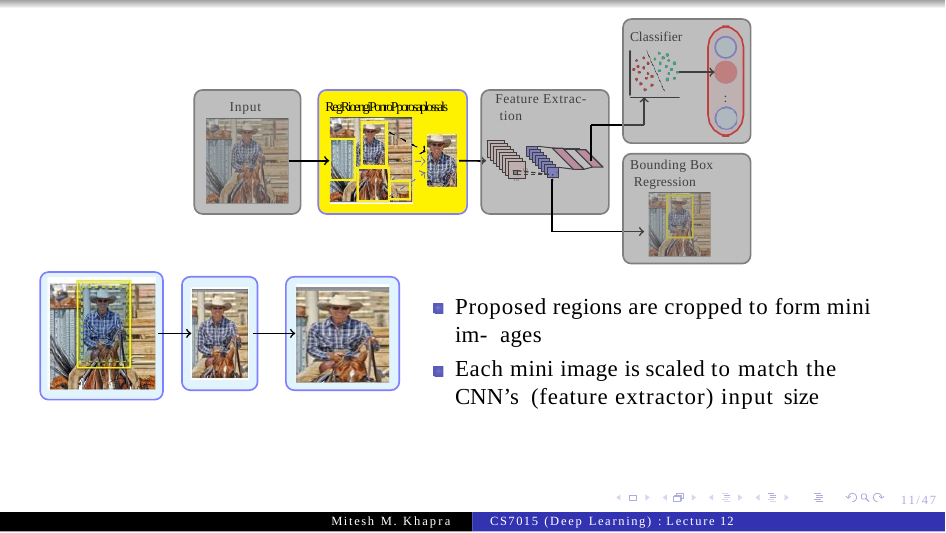

Classifier
.
.
Feature Extrac-  tion

Input
RegRioengiPonroPporosaplossals

Bounding Box  Regression
10
5
5
10

Proposed regions are cropped to form mini im-  ages
Each mini image is scaled to match the CNN’s  (feature extractor) input size

11/47

Mitesh M. Khapra
CS7015 (Deep Learning) : Lecture 12